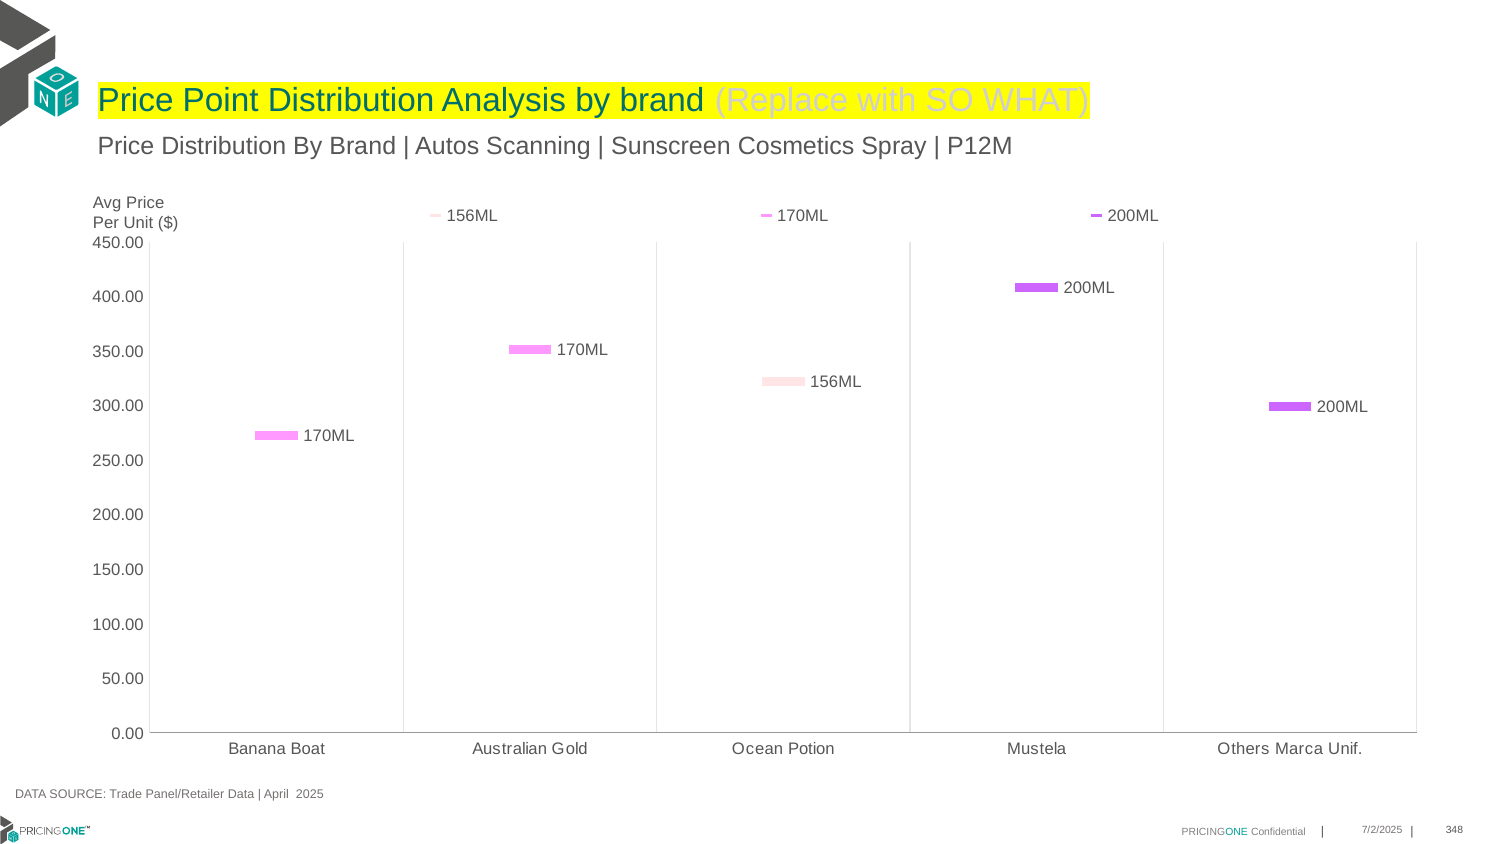

# Price Point Distribution Analysis by brand (Replace with SO WHAT)
Price Distribution By Brand | Autos Scanning | Sunscreen Cosmetics Spray | P12M

### Chart

| Category | 156ML | 170ML | 200ML |
|---|---|---|---|
| Banana Boat | None | 272.7836 | None |
| Australian Gold | None | 351.6679 | None |
| Ocean Potion | 322.3177 | None | None |
| Mustela | None | None | 408.4136 |
| Others Marca Unif. | None | None | 299.3758 |
Avg Price
Per Unit ($)
DATA SOURCE: Trade Panel/Retailer Data | April  2025
7/2/2025
348